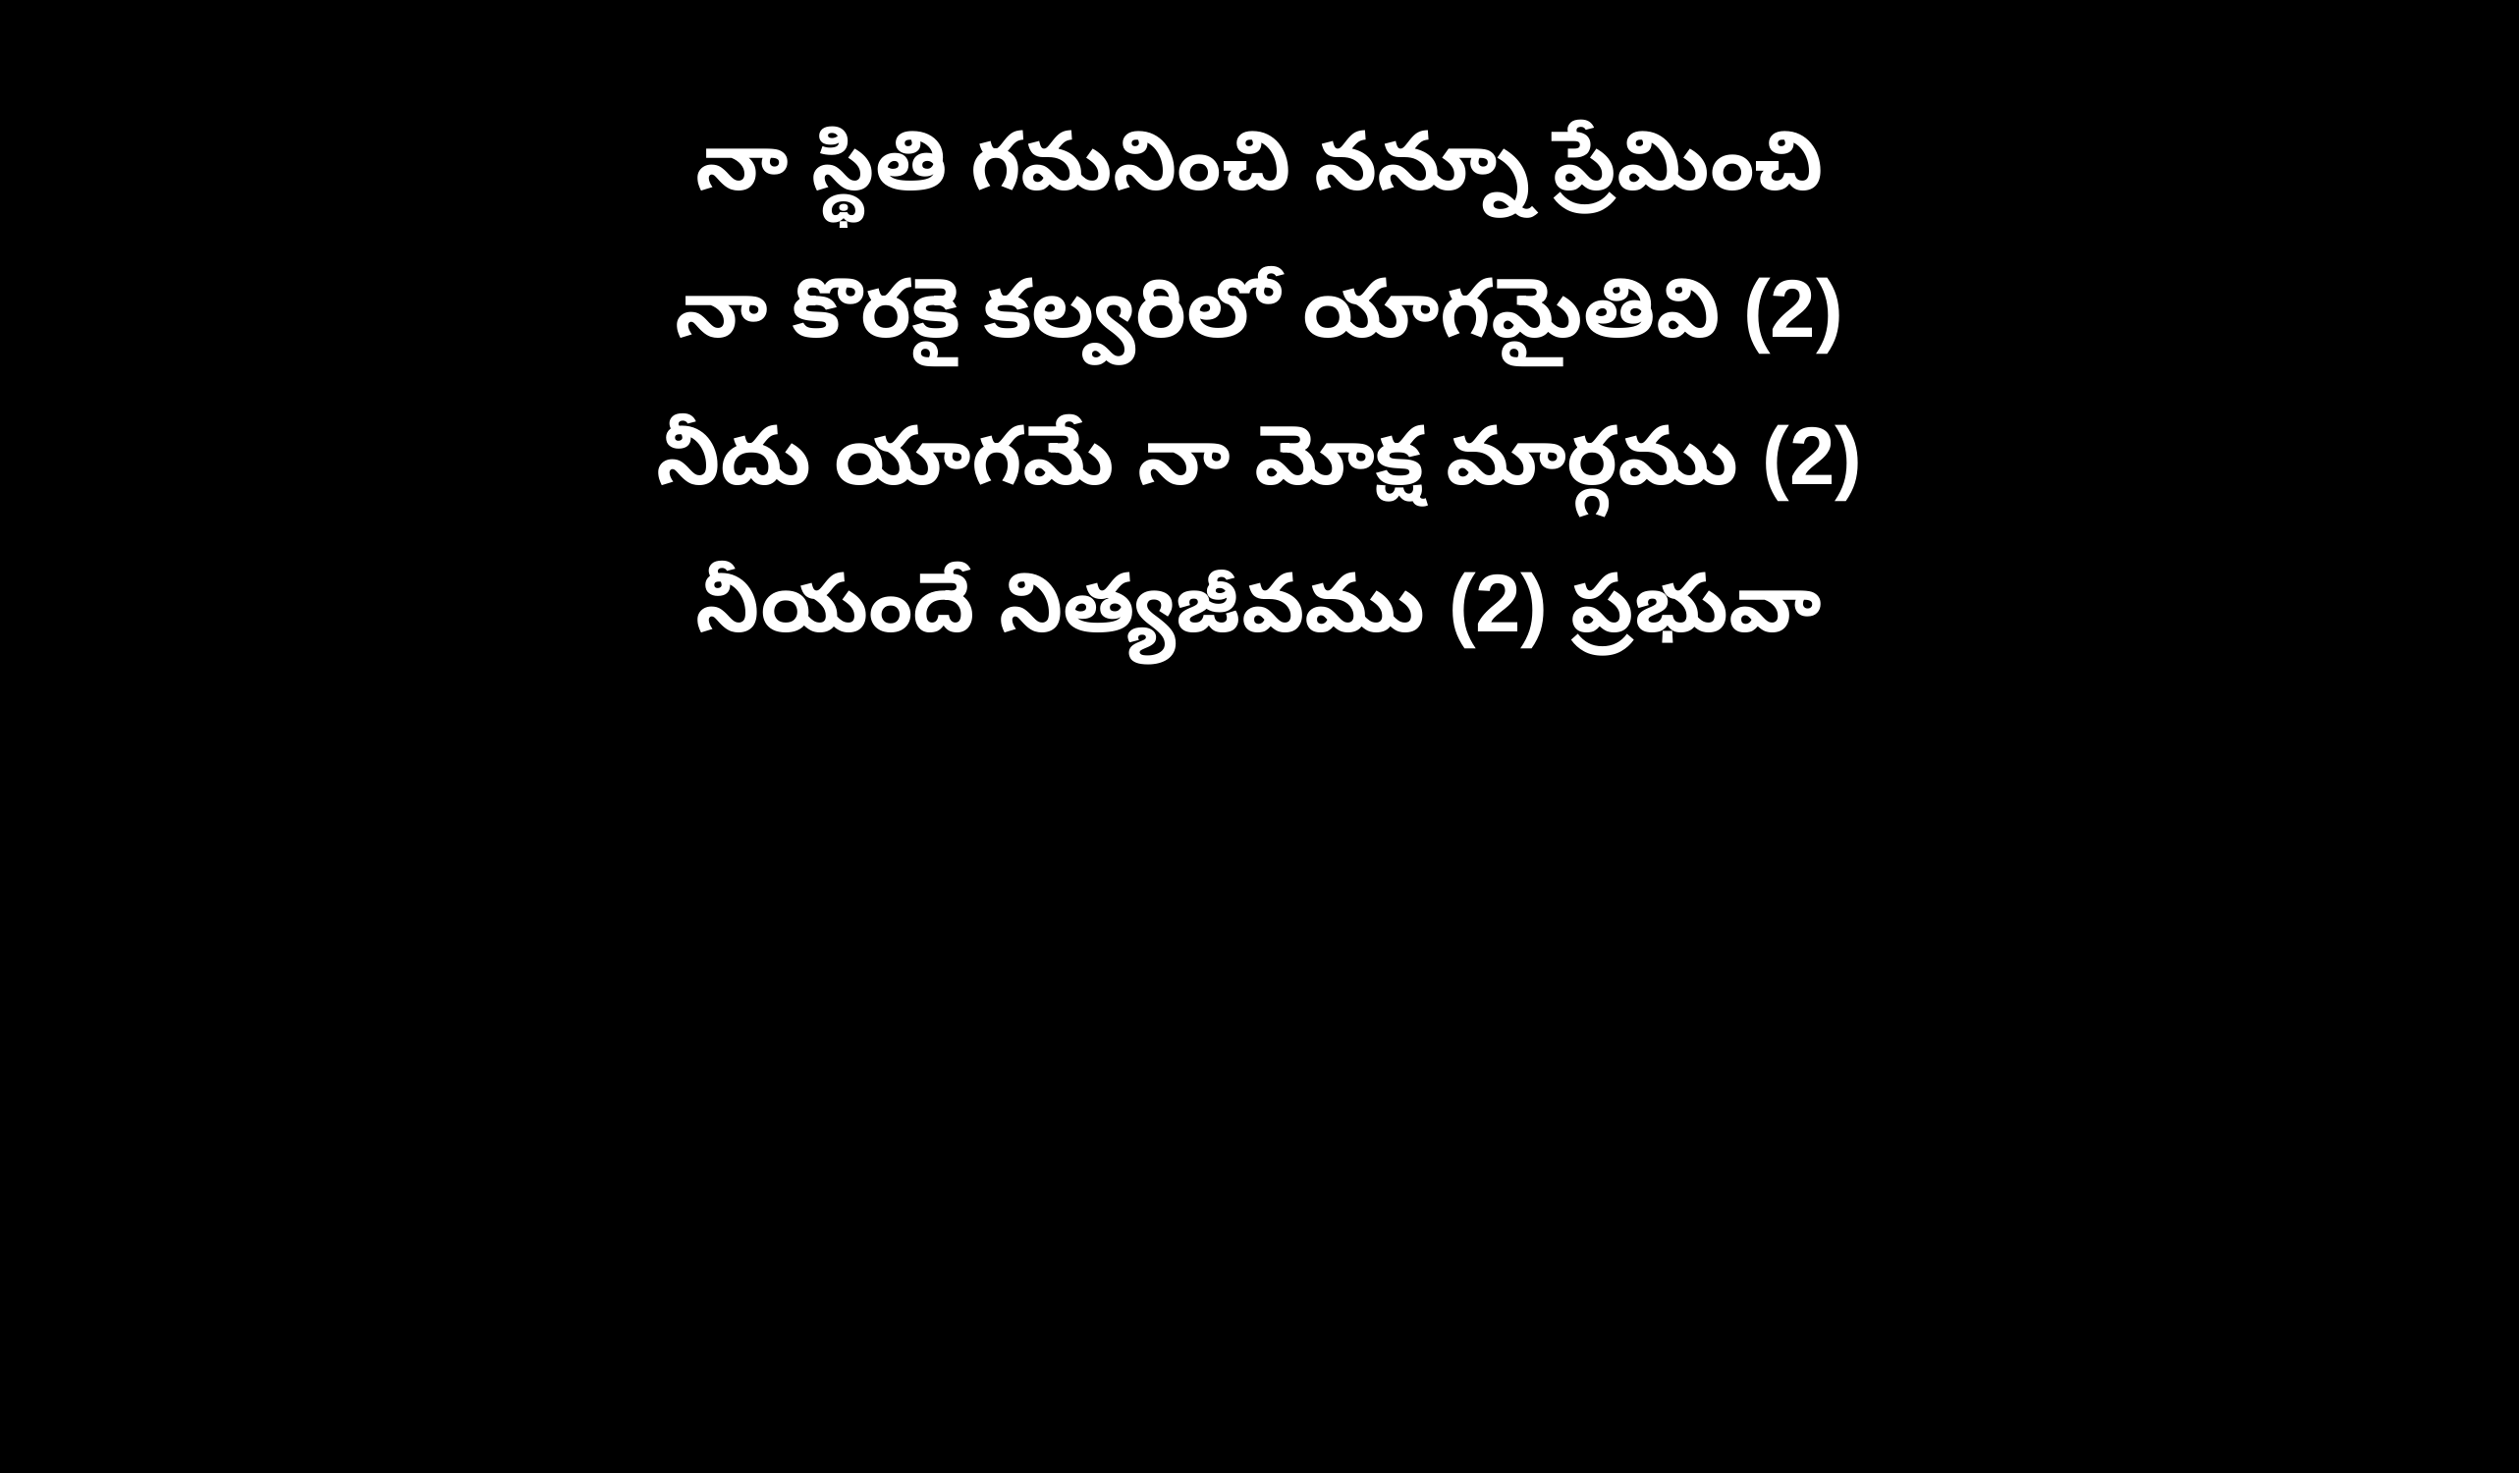

నా స్థితి గమనించి నన్నూ ప్రేమించి
నా కొరకై కల్వరిలో యాగమైతివి (2)
నీదు యాగమే నా మోక్ష మార్గము (2)
నీయందే నిత్యజీవము (2) ప్రభువా